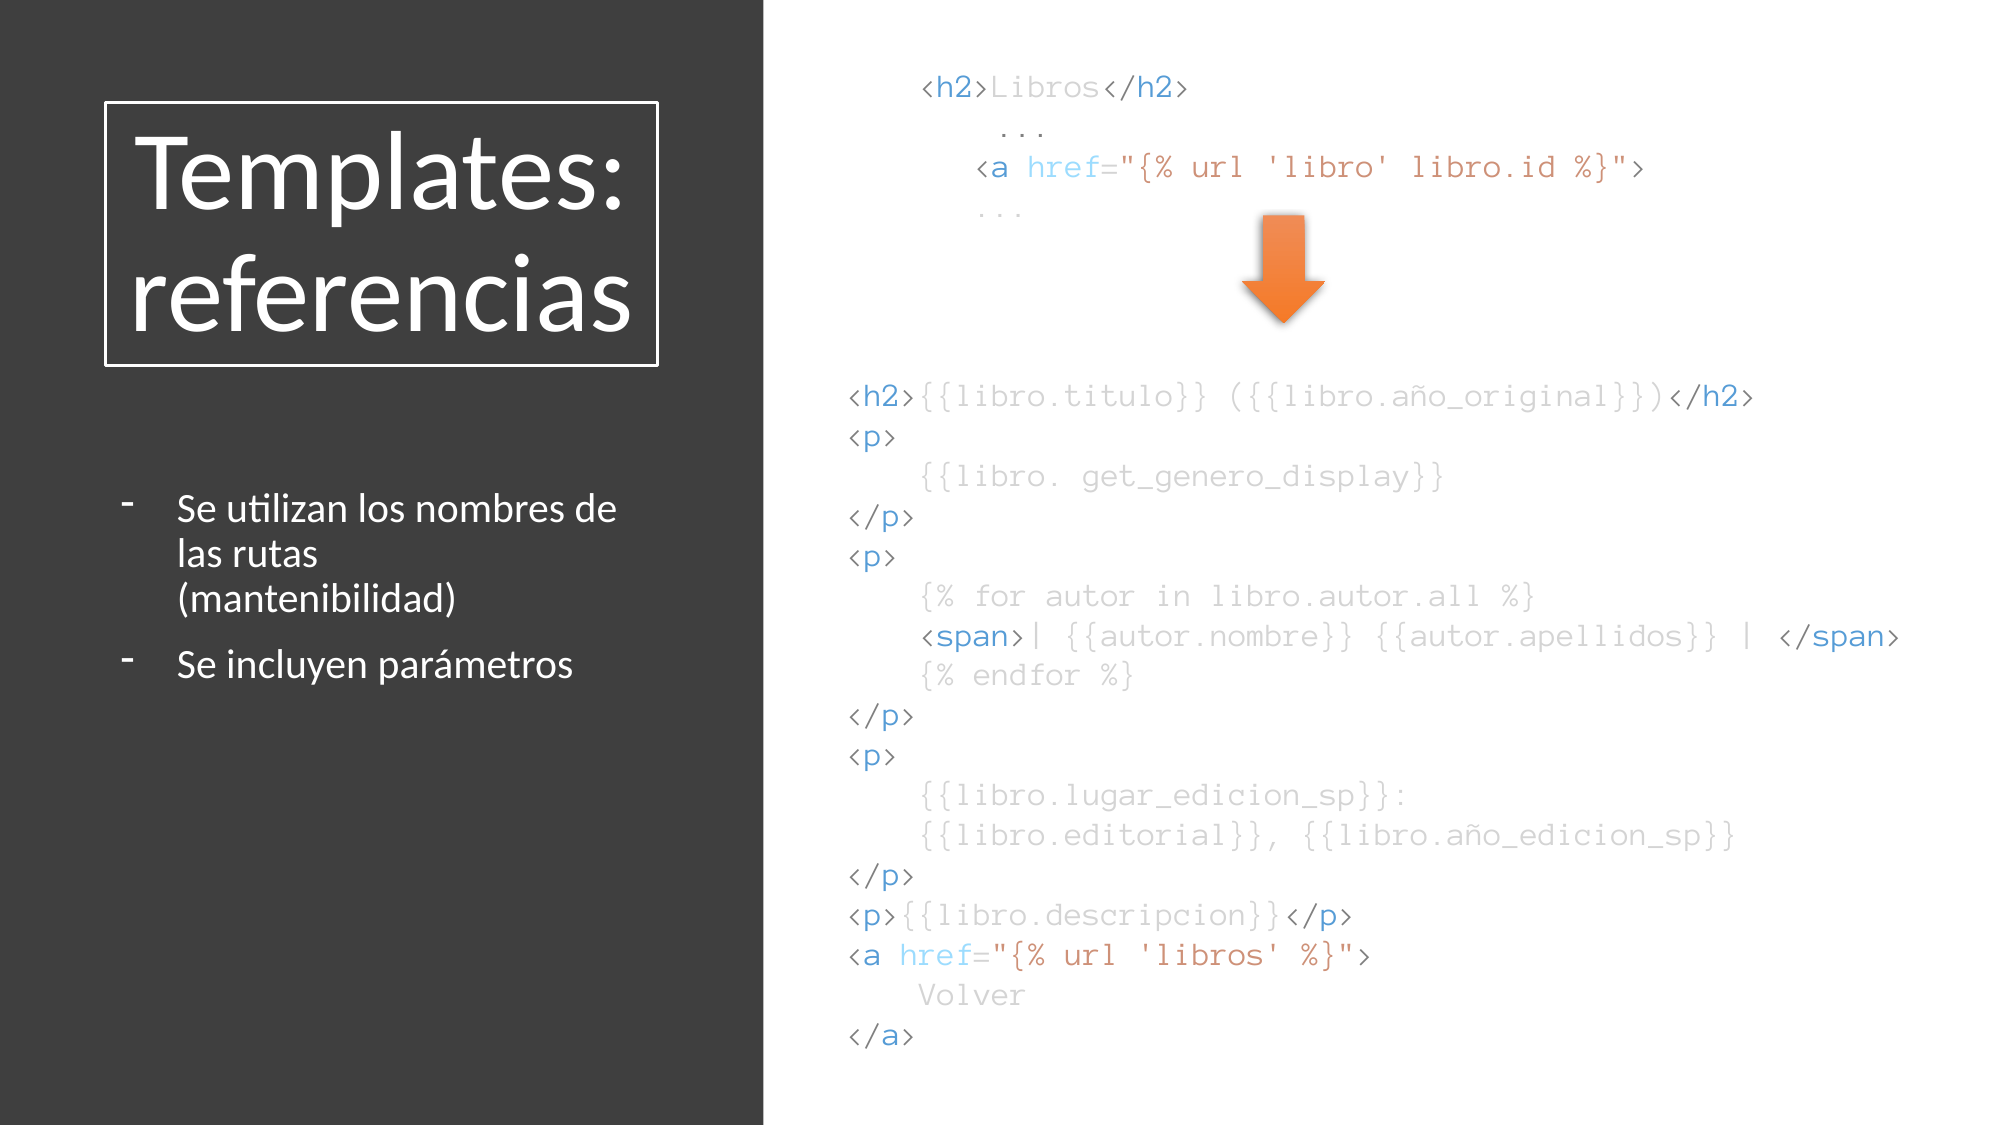

<h2>Libros</h2>
	...
       <a href="{% url 'libro' libro.id %}">
       ...
# Templates: referencias

<h2>{{libro.titulo}} ({{libro.año_original}})</h2>
<p>
    {{libro. get_genero_display}}
</p>
<p>
    {% for autor in libro.autor.all %}
    <span>| {{autor.nombre}} {{autor.apellidos}} | </span>
    {% endfor %}
</p>
<p>
    {{libro.lugar_edicion_sp}}:
    {{libro.editorial}}, {{libro.año_edicion_sp}}
</p>
<p>{{libro.descripcion}}</p>
<a href="{% url 'libros' %}">
    Volver
</a>
Se utilizan los nombres de las rutas
(mantenibilidad)
Se incluyen parámetros